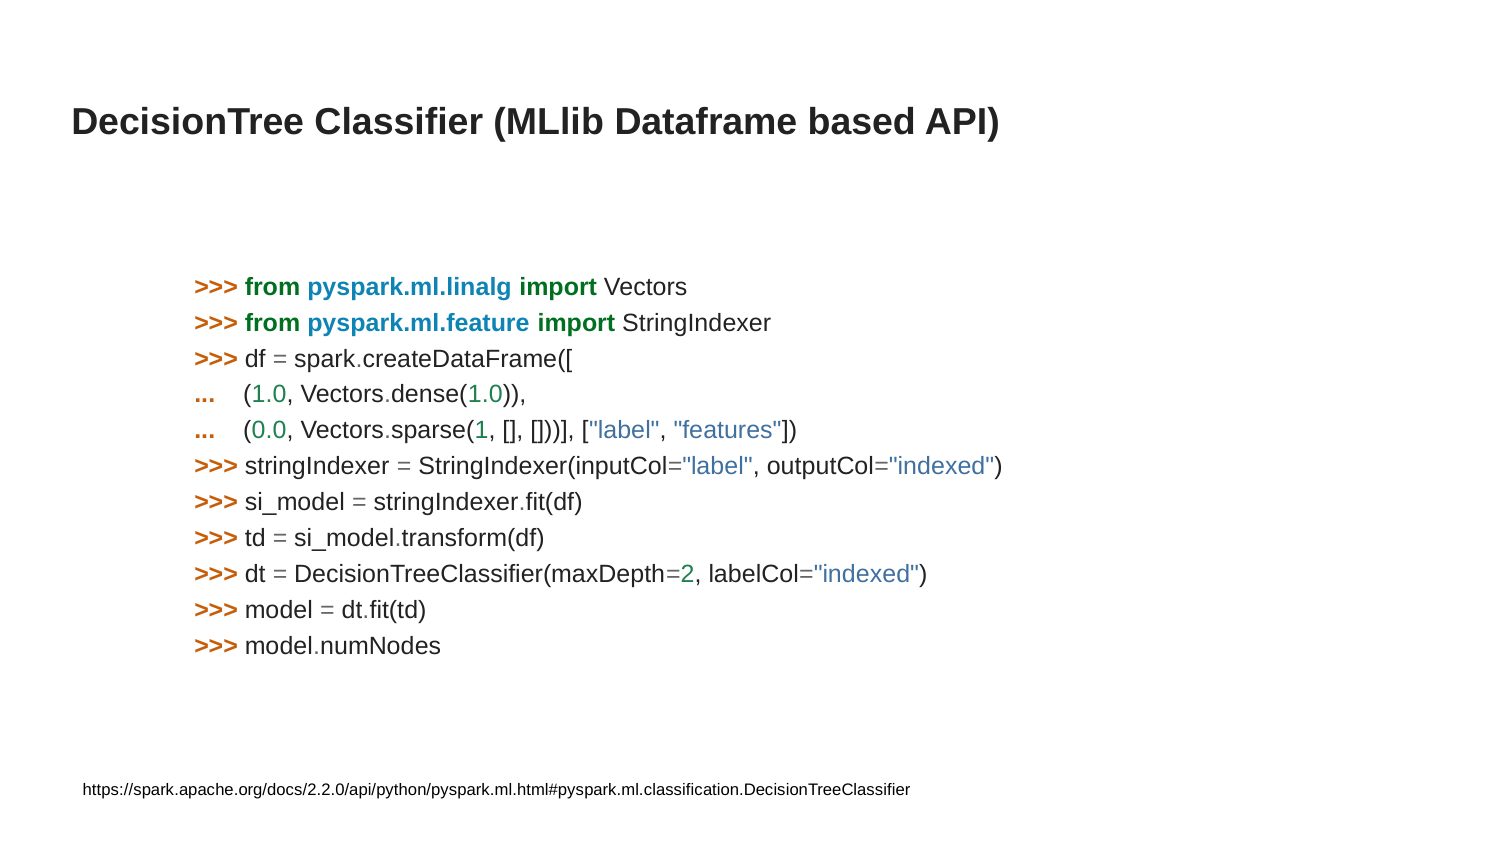

# DecisionTree Classifier (MLlib Dataframe based API)

>>> from pyspark.ml.linalg import Vectors
>>> from pyspark.ml.feature import StringIndexer
>>> df = spark.createDataFrame([
...    (1.0, Vectors.dense(1.0)),
...    (0.0, Vectors.sparse(1, [], []))], ["label", "features"])
>>> stringIndexer = StringIndexer(inputCol="label", outputCol="indexed")
>>> si_model = stringIndexer.fit(df)
>>> td = si_model.transform(df)
>>> dt = DecisionTreeClassifier(maxDepth=2, labelCol="indexed")
>>> model = dt.fit(td)
>>> model.numNodes
https://spark.apache.org/docs/2.2.0/api/python/pyspark.ml.html#pyspark.ml.classification.DecisionTreeClassifier